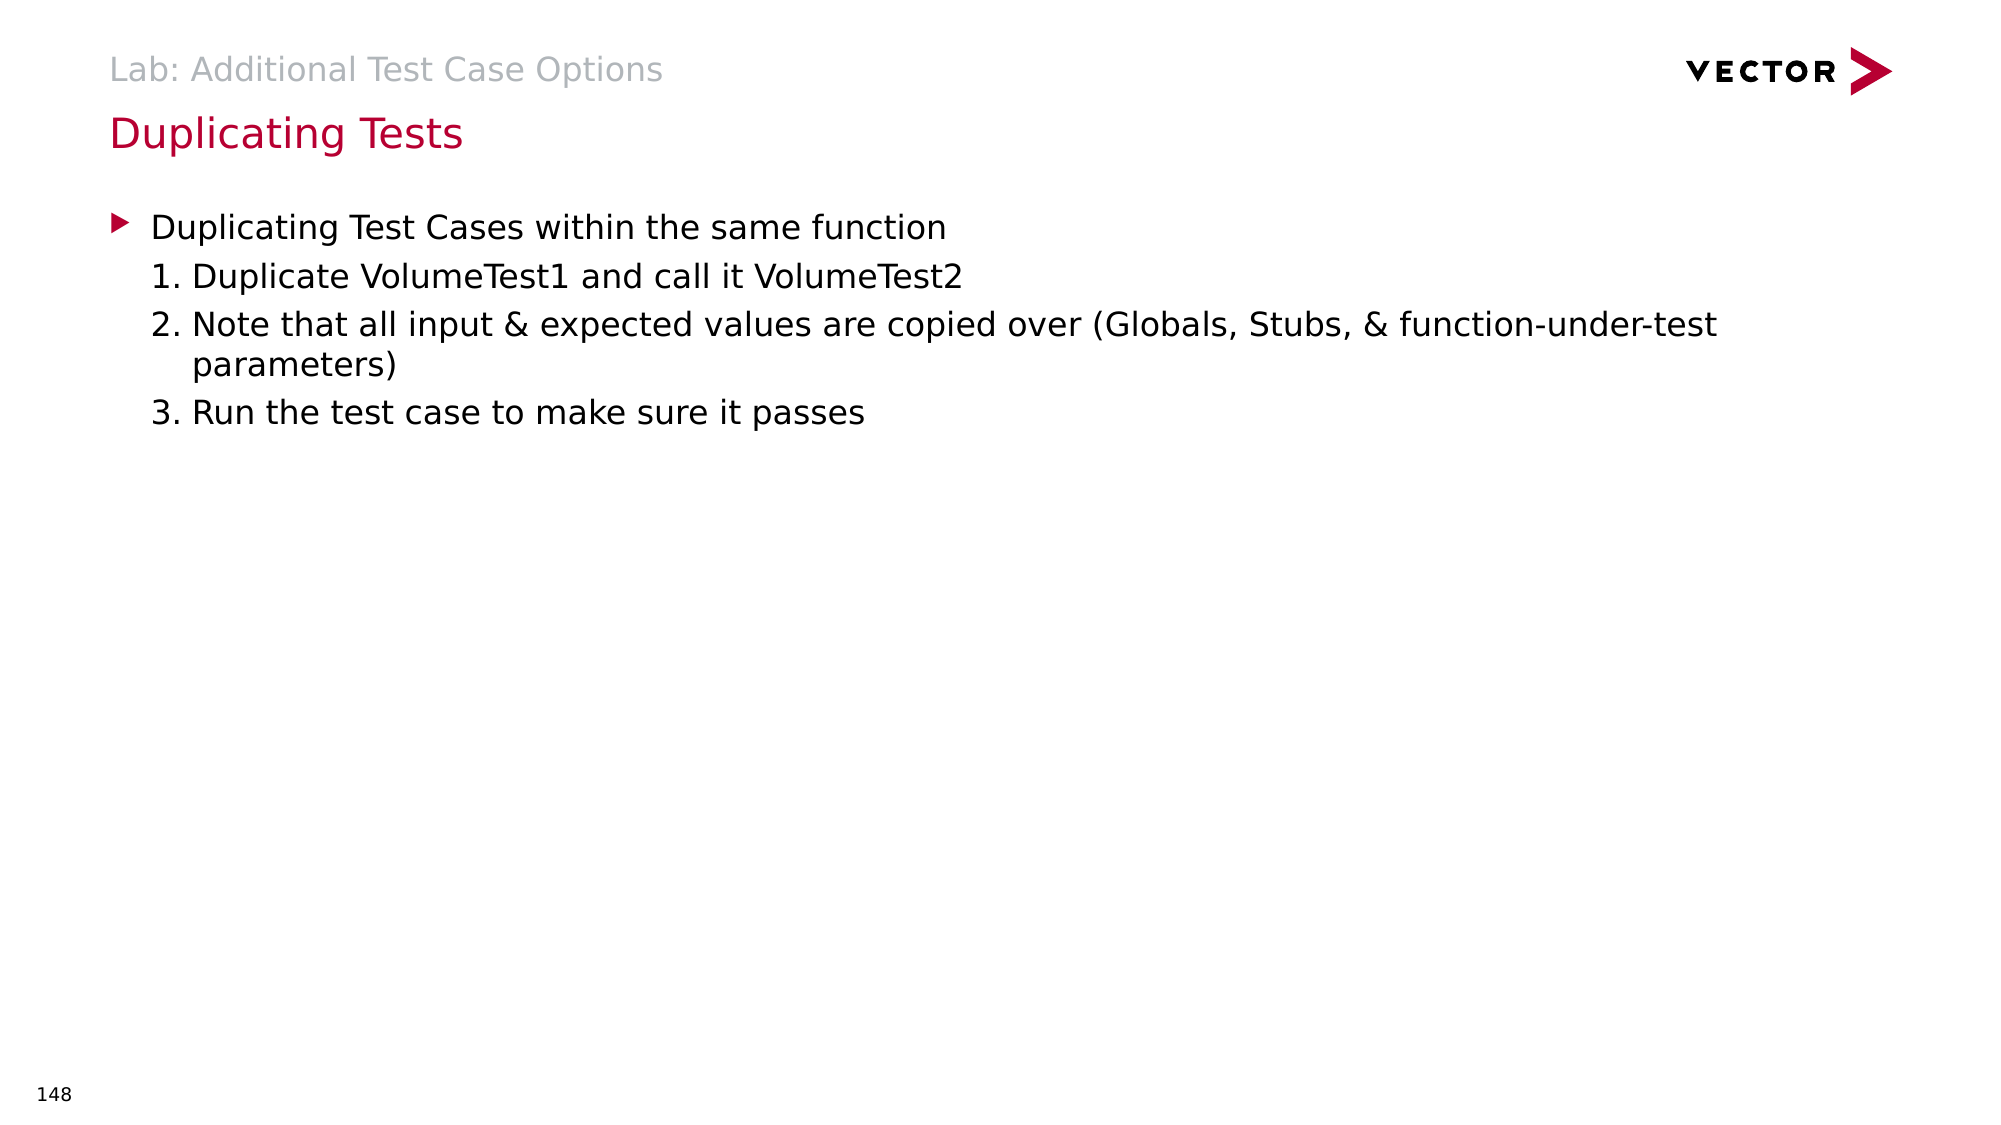

# Lab: Additional Test Case Options
Duplicating Tests
Duplicating Test Cases within the same function
Duplicate VolumeTest1 and call it VolumeTest2
Note that all input & expected values are copied over (Globals, Stubs, & function-under-test parameters)
Run the test case to make sure it passes